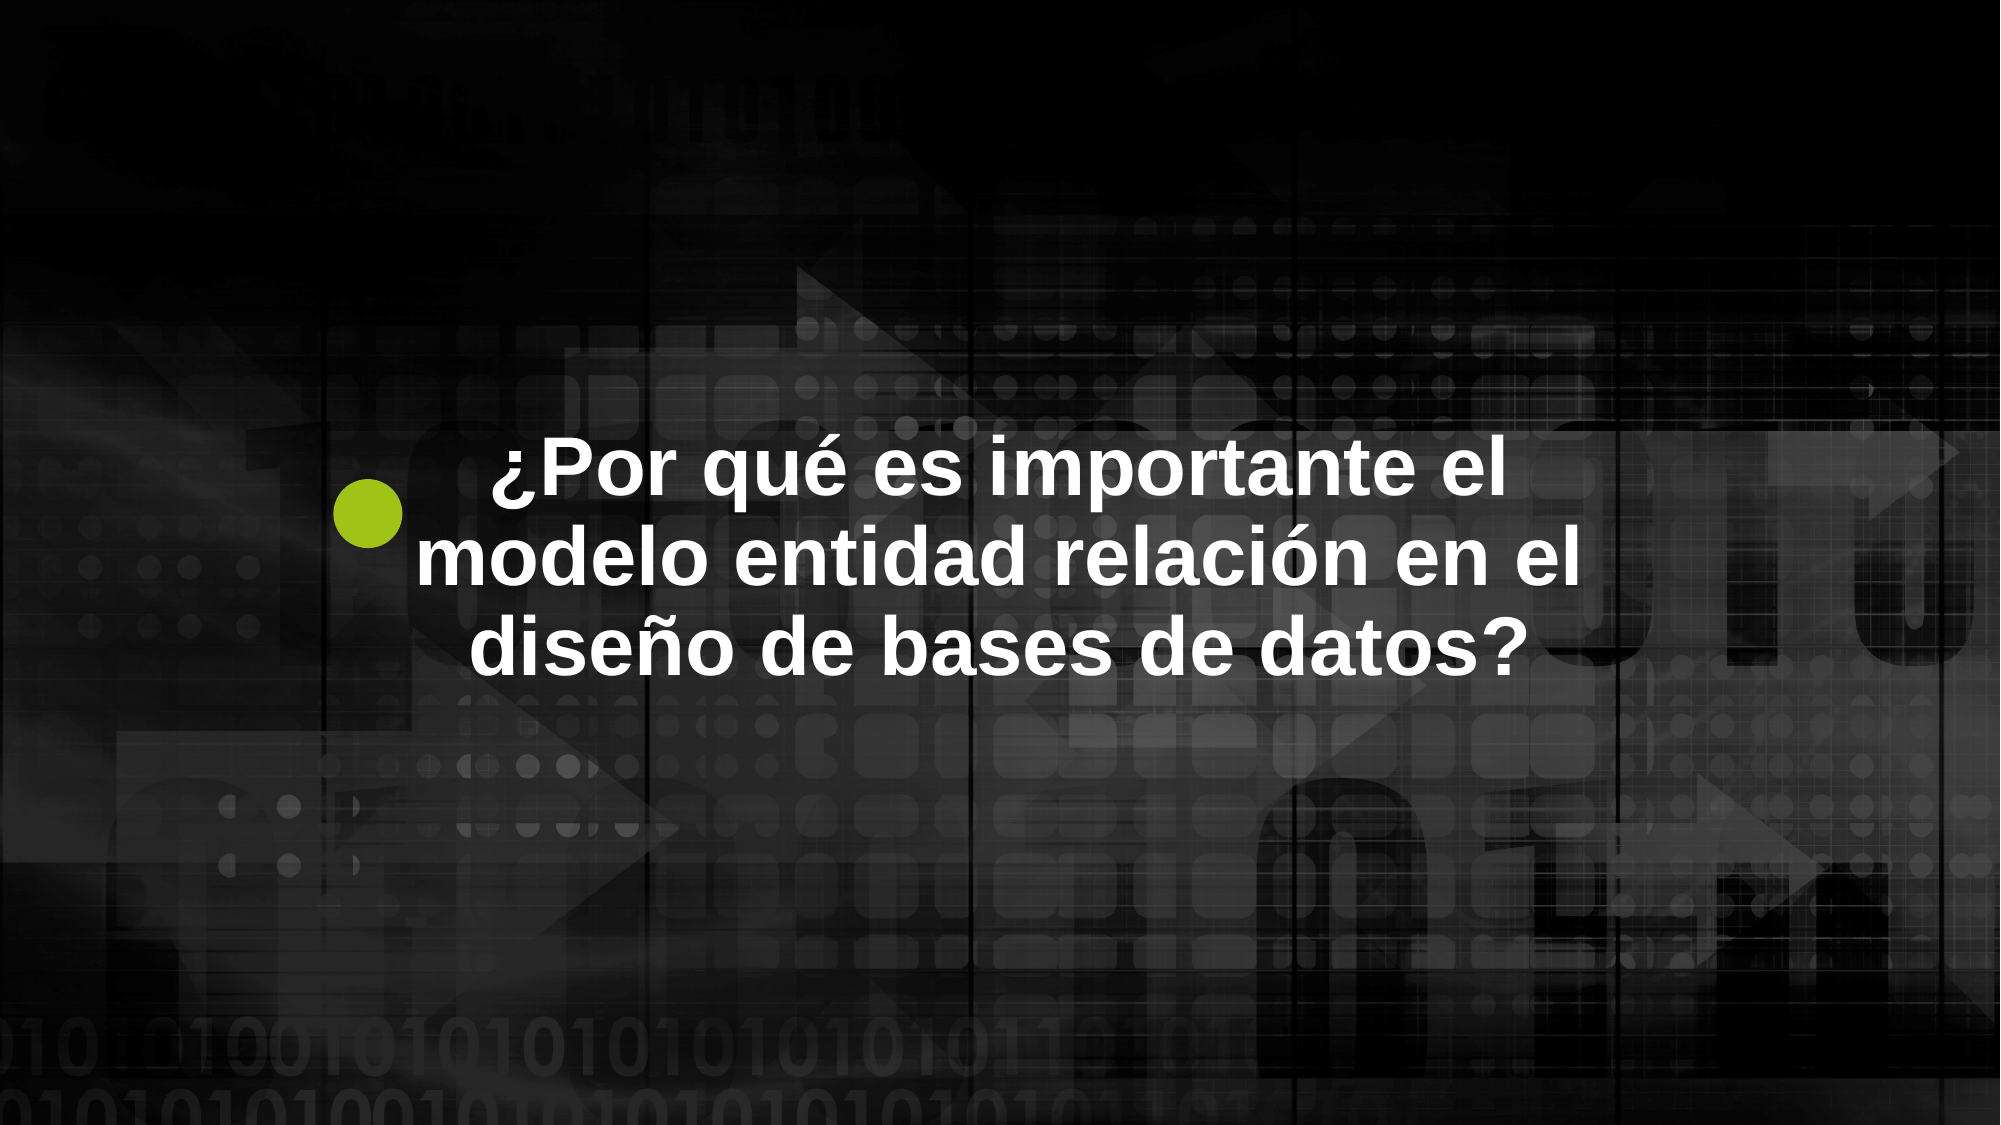

¿Por qué es importante el modelo entidad relación en el diseño de bases de datos?